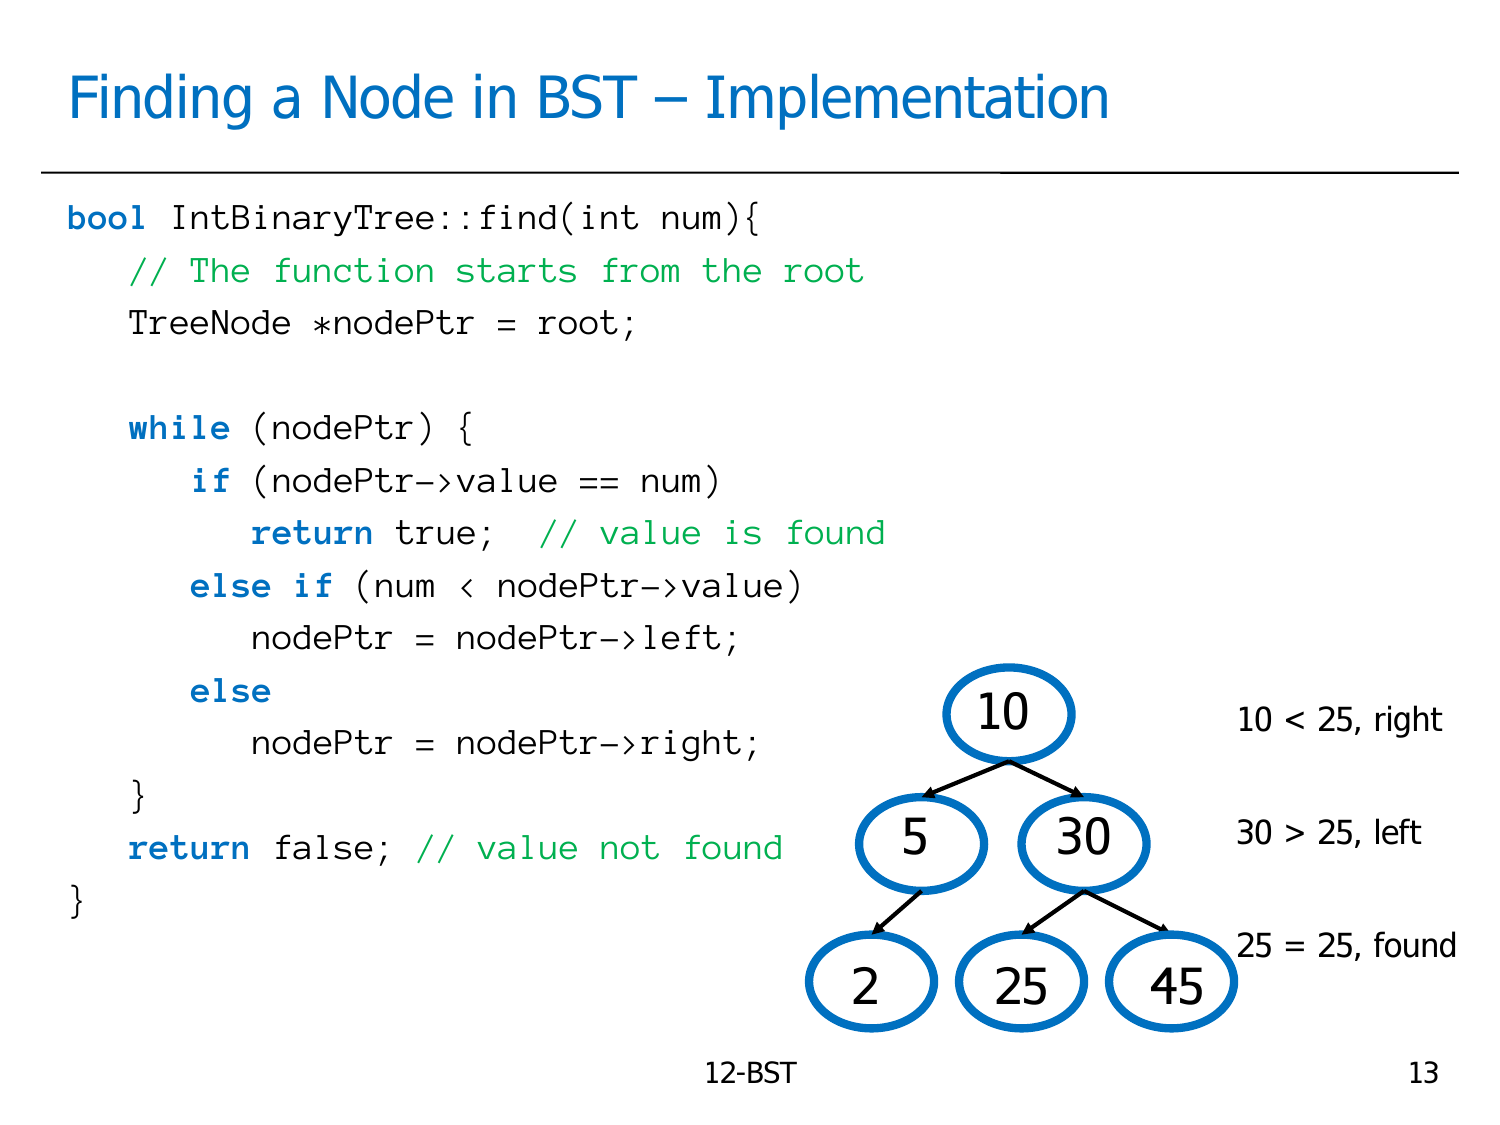

# Finding a Node in BST – Implementation
bool IntBinaryTree::find(int num){
   // The function starts from the root
   TreeNode *nodePtr = root;

   while (nodePtr) {
      if (nodePtr->value == num)
         return true;  // value is found
      else if (num < nodePtr->value)
         nodePtr = nodePtr->left;
      else
         nodePtr = nodePtr->right;
   }
   return false; // value not found
}

10
10 < 25, right

30 > 25, left

25 = 25, found

5

30

2
25
45
12-BST
13